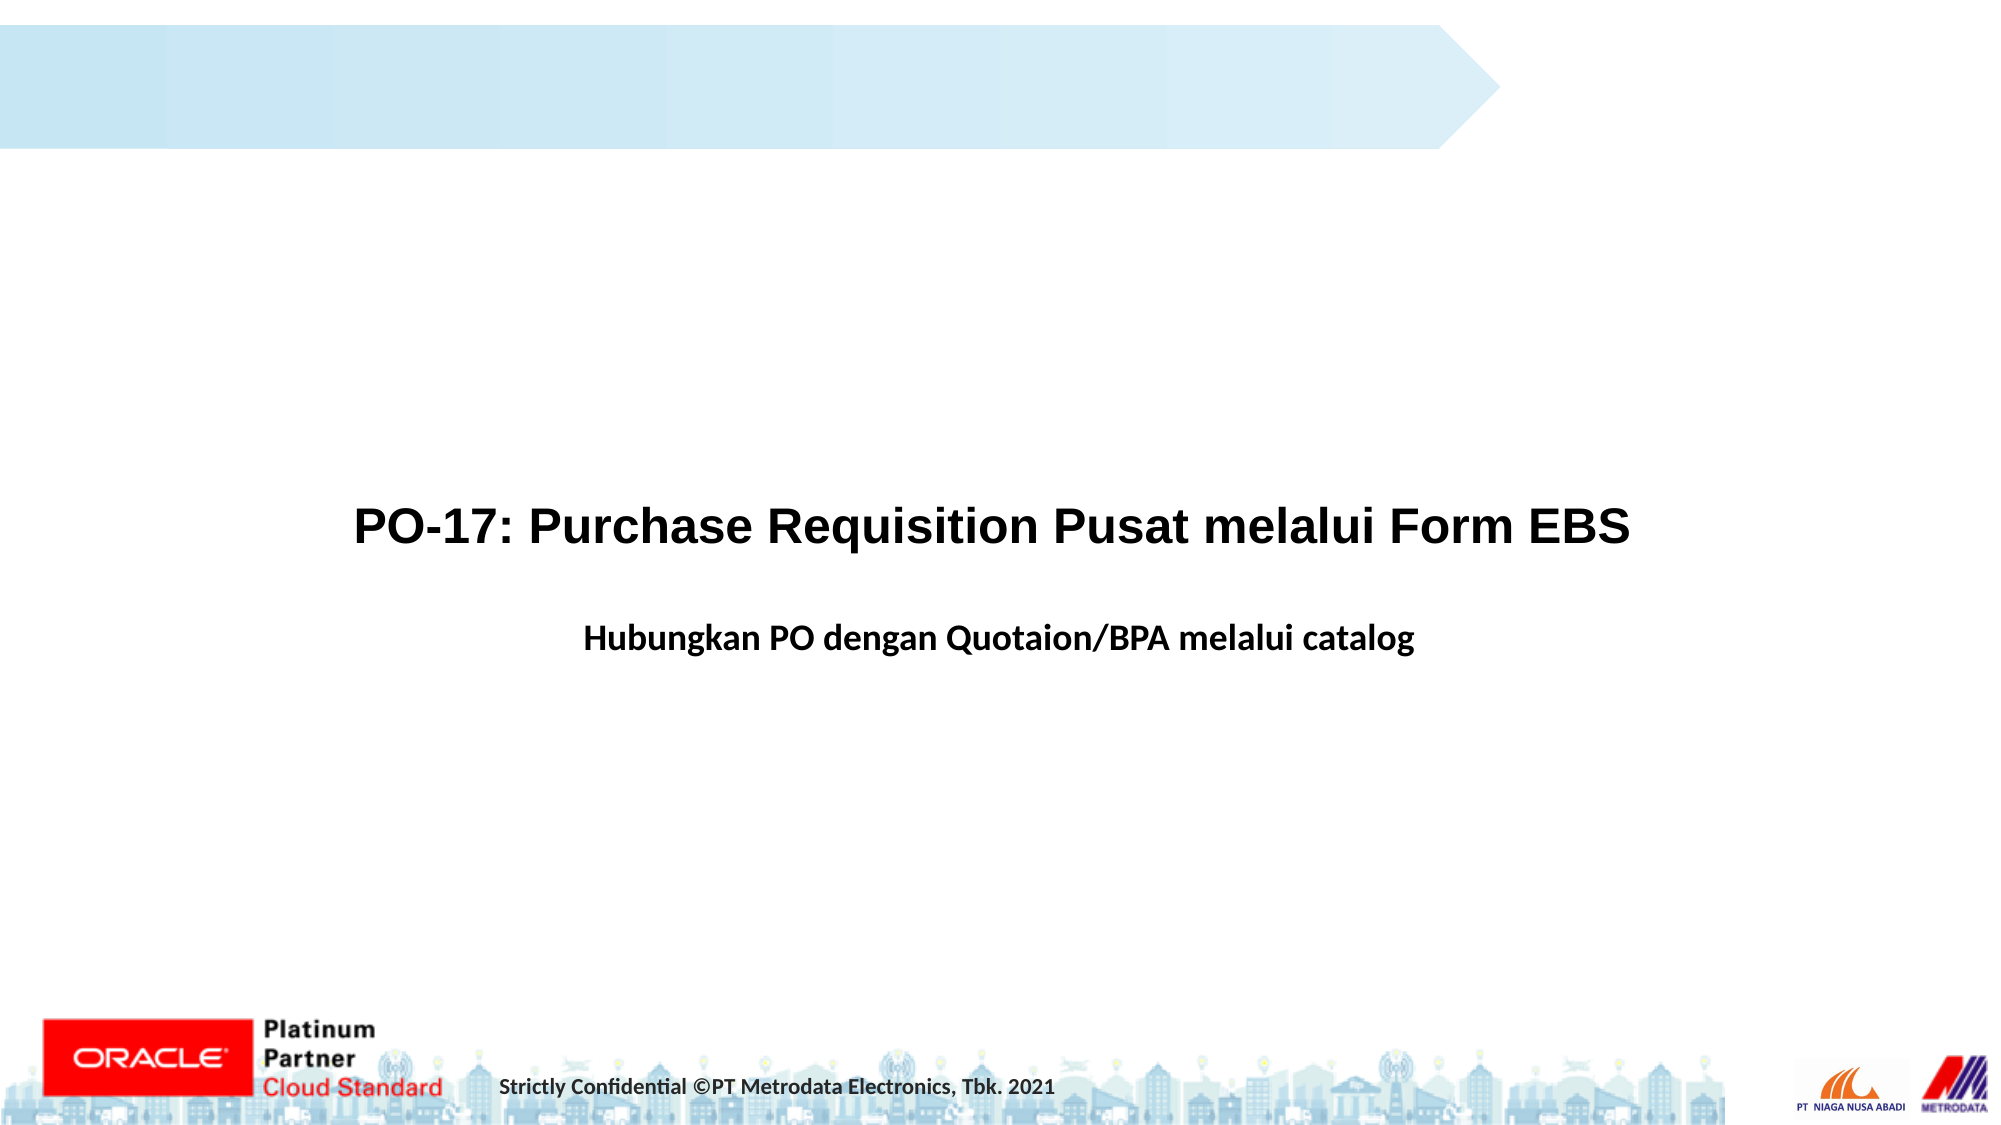

PO-17: Purchase Requisition Pusat melalui Form EBS

Hubungkan PO dengan Quotaion/BPA melalui catalog